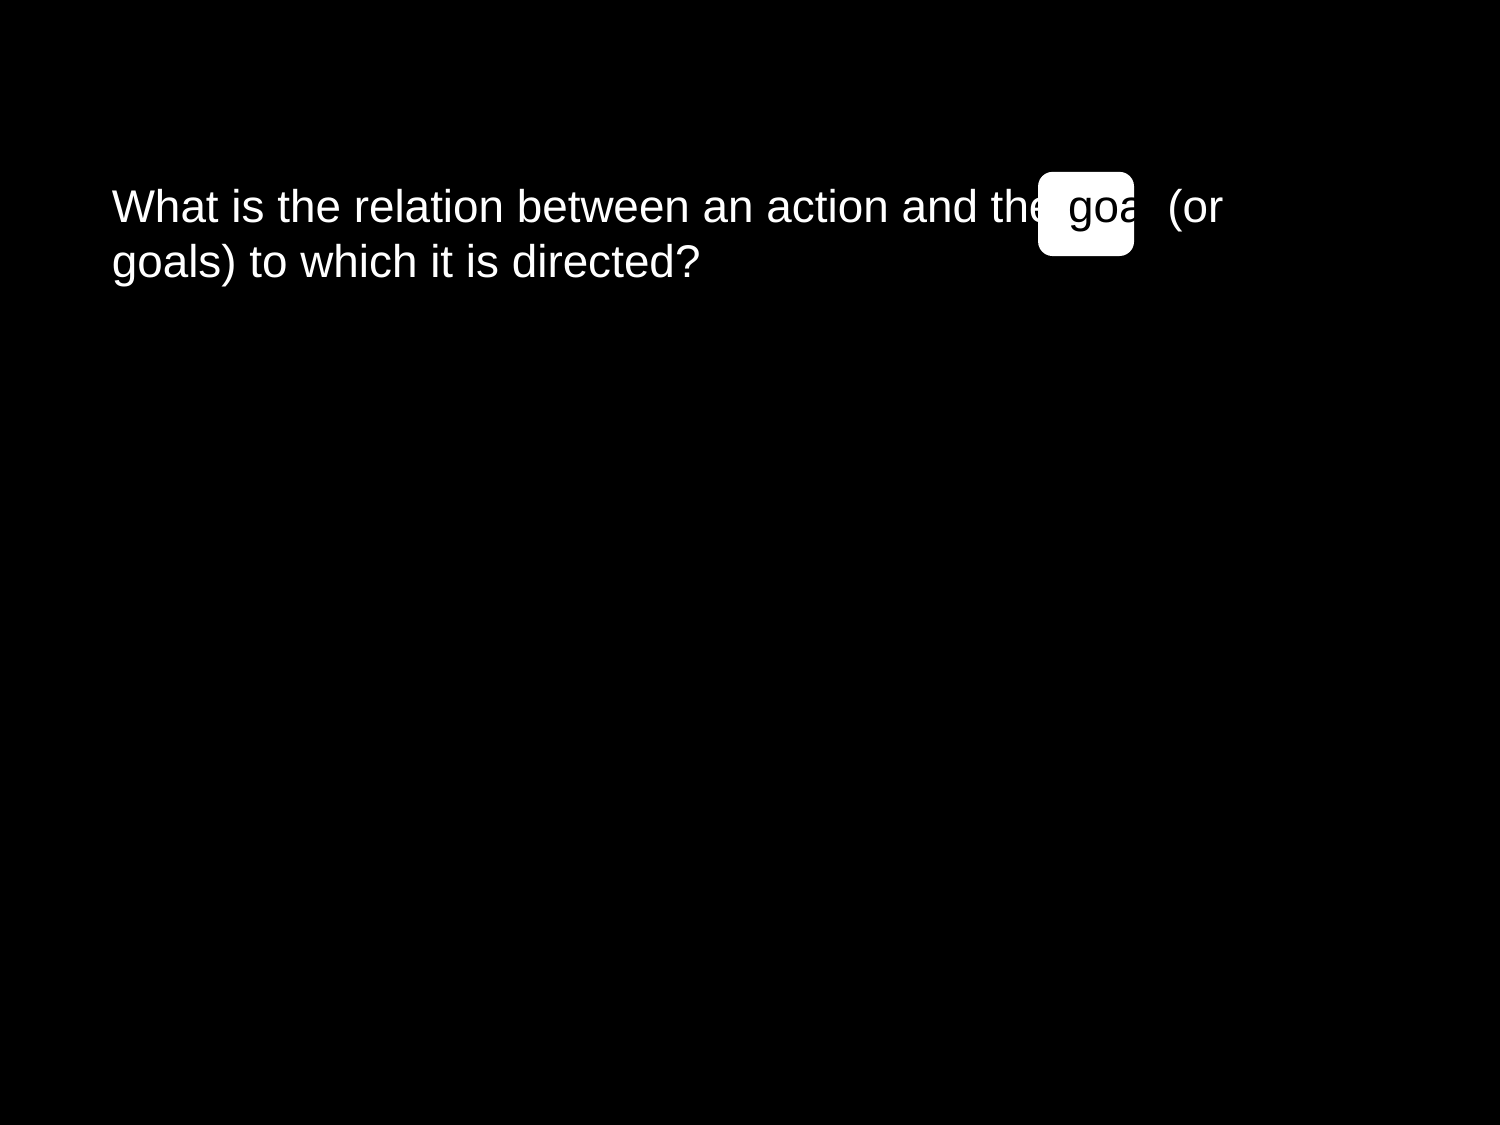

What is the relation between an action and the goal (or goals) to which it is directed?